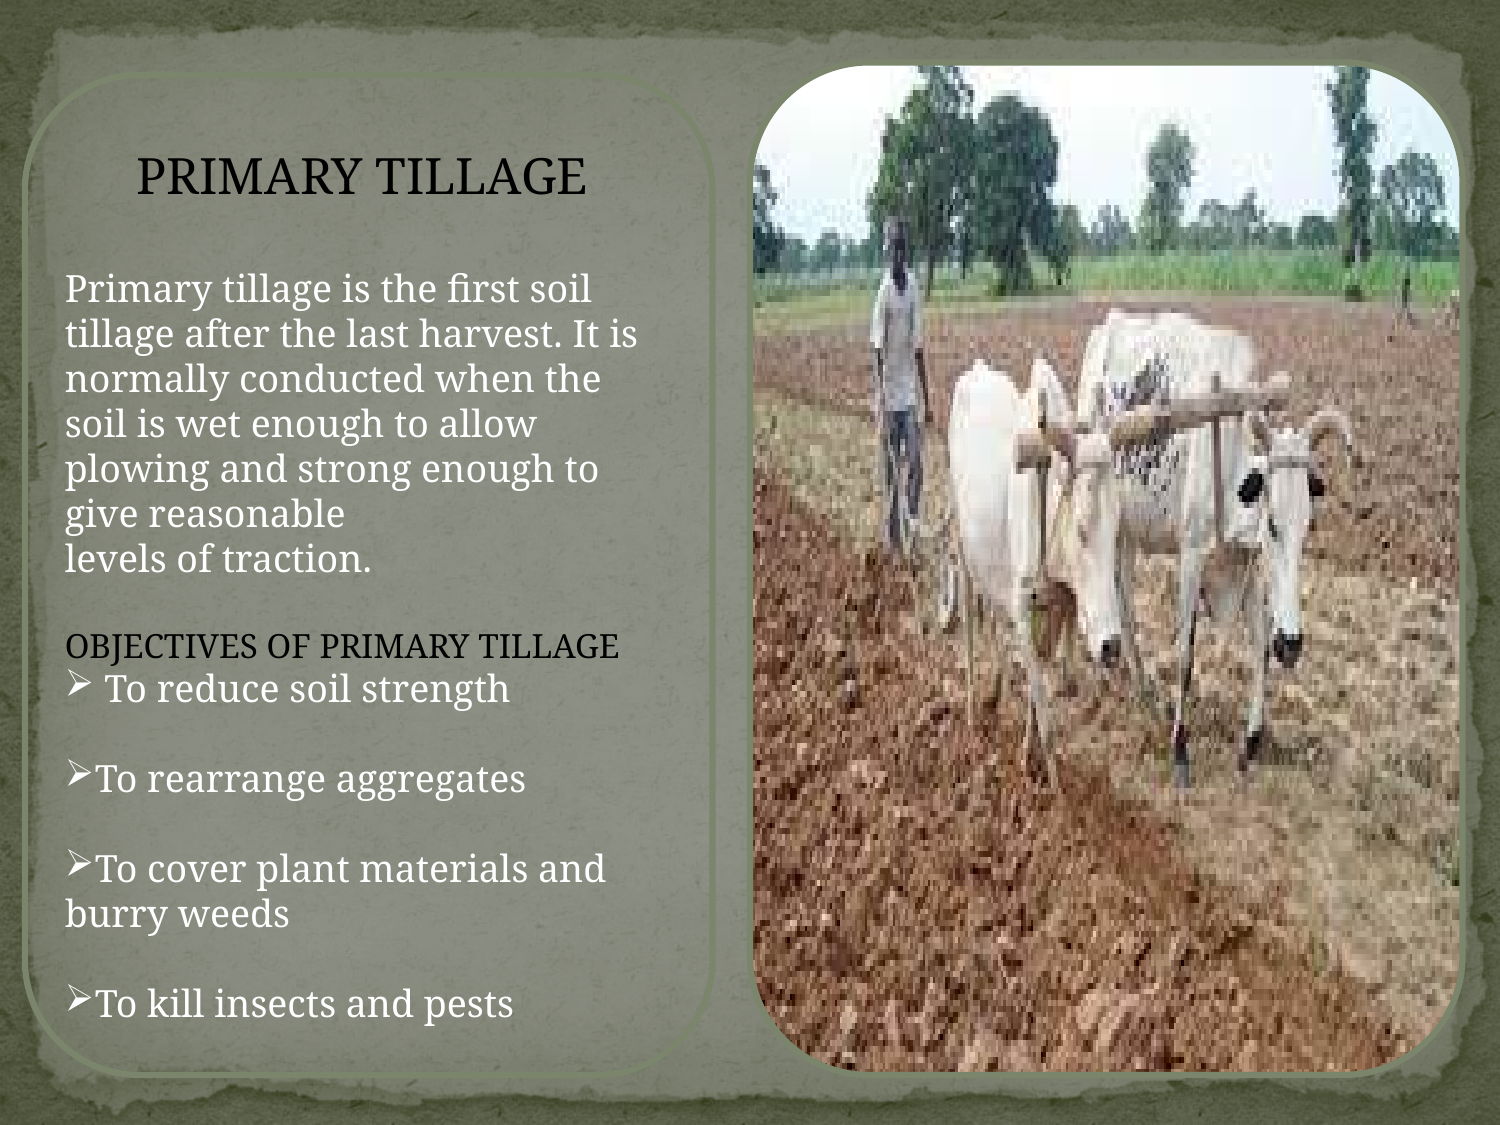

PRIMARY TILLAGE

Primary tillage is the first soil tillage after the last harvest. It is normally conducted when the soil is wet enough to allow plowing and strong enough to give reasonable levels of traction.

OBJECTIVES OF PRIMARY TILLAGE
 To reduce soil strength

To rearrange aggregates

To cover plant materials and burry weeds

To kill insects and pests